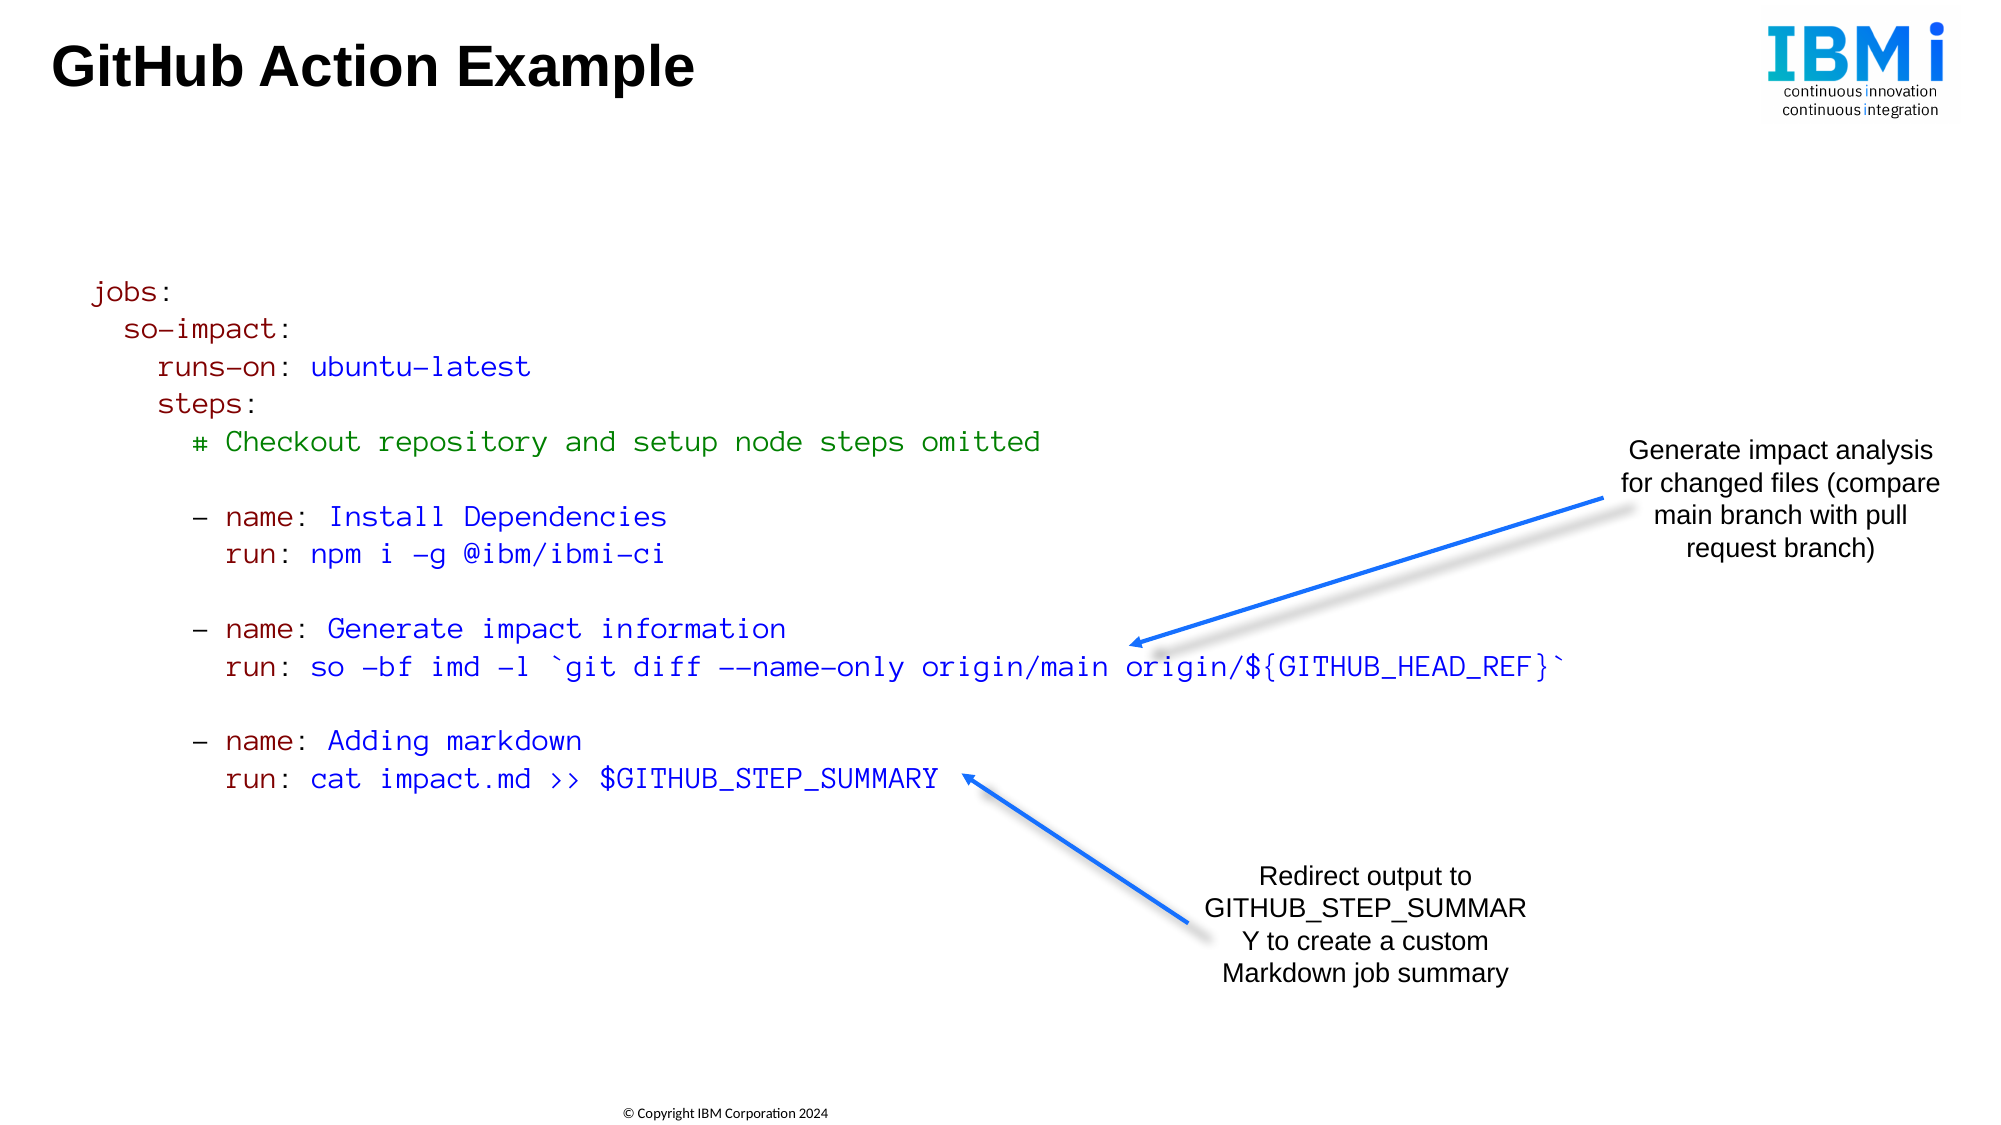

# GitHub Action Example
jobs:
  so-impact:
    runs-on: ubuntu-latest
    steps:
      # Checkout repository and setup node steps omitted

      - name: Install Dependencies
        run: npm i -g @ibm/ibmi-ci
      - name: Generate impact information
        run: so -bf imd -l `git diff --name-only origin/main origin/${GITHUB_HEAD_REF}`
      - name: Adding markdown
        run: cat impact.md >> $GITHUB_STEP_SUMMARY
Generate impact analysis for changed files (compare main branch with pull request branch)
Redirect output to GITHUB_STEP_SUMMARY to create a custom Markdown job summary